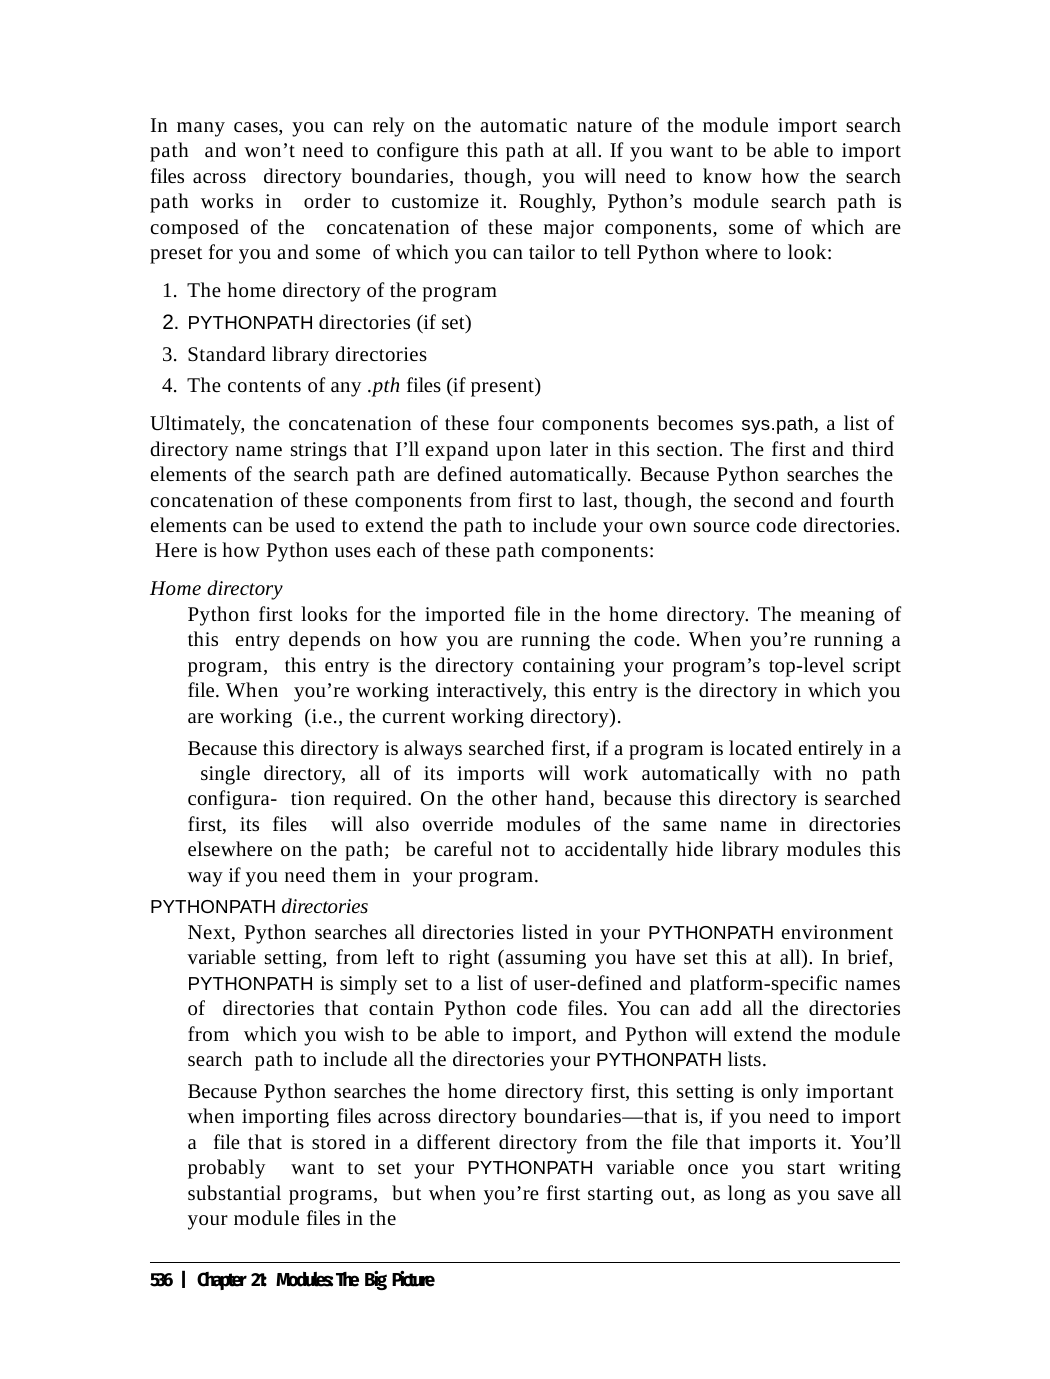

In many cases, you can rely on the automatic nature of the module import search path  and won’t need to configure this path at all. If you want to be able to import files across  directory boundaries, though, you will need to know how the search path works in  order to customize it. Roughly, Python’s module search path is composed of the  concatenation of these major components, some of which are preset for you and some  of which you can tailor to tell Python where to look:
The home directory of the program
PYTHONPATH directories (if set)
Standard library directories
The contents of any .pth files (if present)
Ultimately, the concatenation of these four components becomes sys.path, a list of  directory name strings that I’ll expand upon later in this section. The first and third  elements of the search path are defined automatically. Because Python searches the  concatenation of these components from first to last, though, the second and fourth  elements can be used to extend the path to include your own source code directories.  Here is how Python uses each of these path components:
Home directory
Python first looks for the imported file in the home directory. The meaning of this  entry depends on how you are running the code. When you’re running a program,  this entry is the directory containing your program’s top-level script file. When  you’re working interactively, this entry is the directory in which you are working  (i.e., the current working directory).
Because this directory is always searched first, if a program is located entirely in a  single directory, all of its imports will work automatically with no path configura-  tion required. On the other hand, because this directory is searched first, its files  will also override modules of the same name in directories elsewhere on the path;  be careful not to accidentally hide library modules this way if you need them in  your program.
PYTHONPATH directories
Next, Python searches all directories listed in your PYTHONPATH environment  variable setting, from left to right (assuming you have set this at all). In brief,  PYTHONPATH is simply set to a list of user-defined and platform-specific names of  directories that contain Python code files. You can add all the directories from  which you wish to be able to import, and Python will extend the module search  path to include all the directories your PYTHONPATH lists.
Because Python searches the home directory first, this setting is only important  when importing files across directory boundaries—that is, if you need to import a  file that is stored in a different directory from the file that imports it. You’ll probably  want to set your PYTHONPATH variable once you start writing substantial programs,  but when you’re first starting out, as long as you save all your module files in the

536  |  Chapter 21:  Modules: The Big Picture